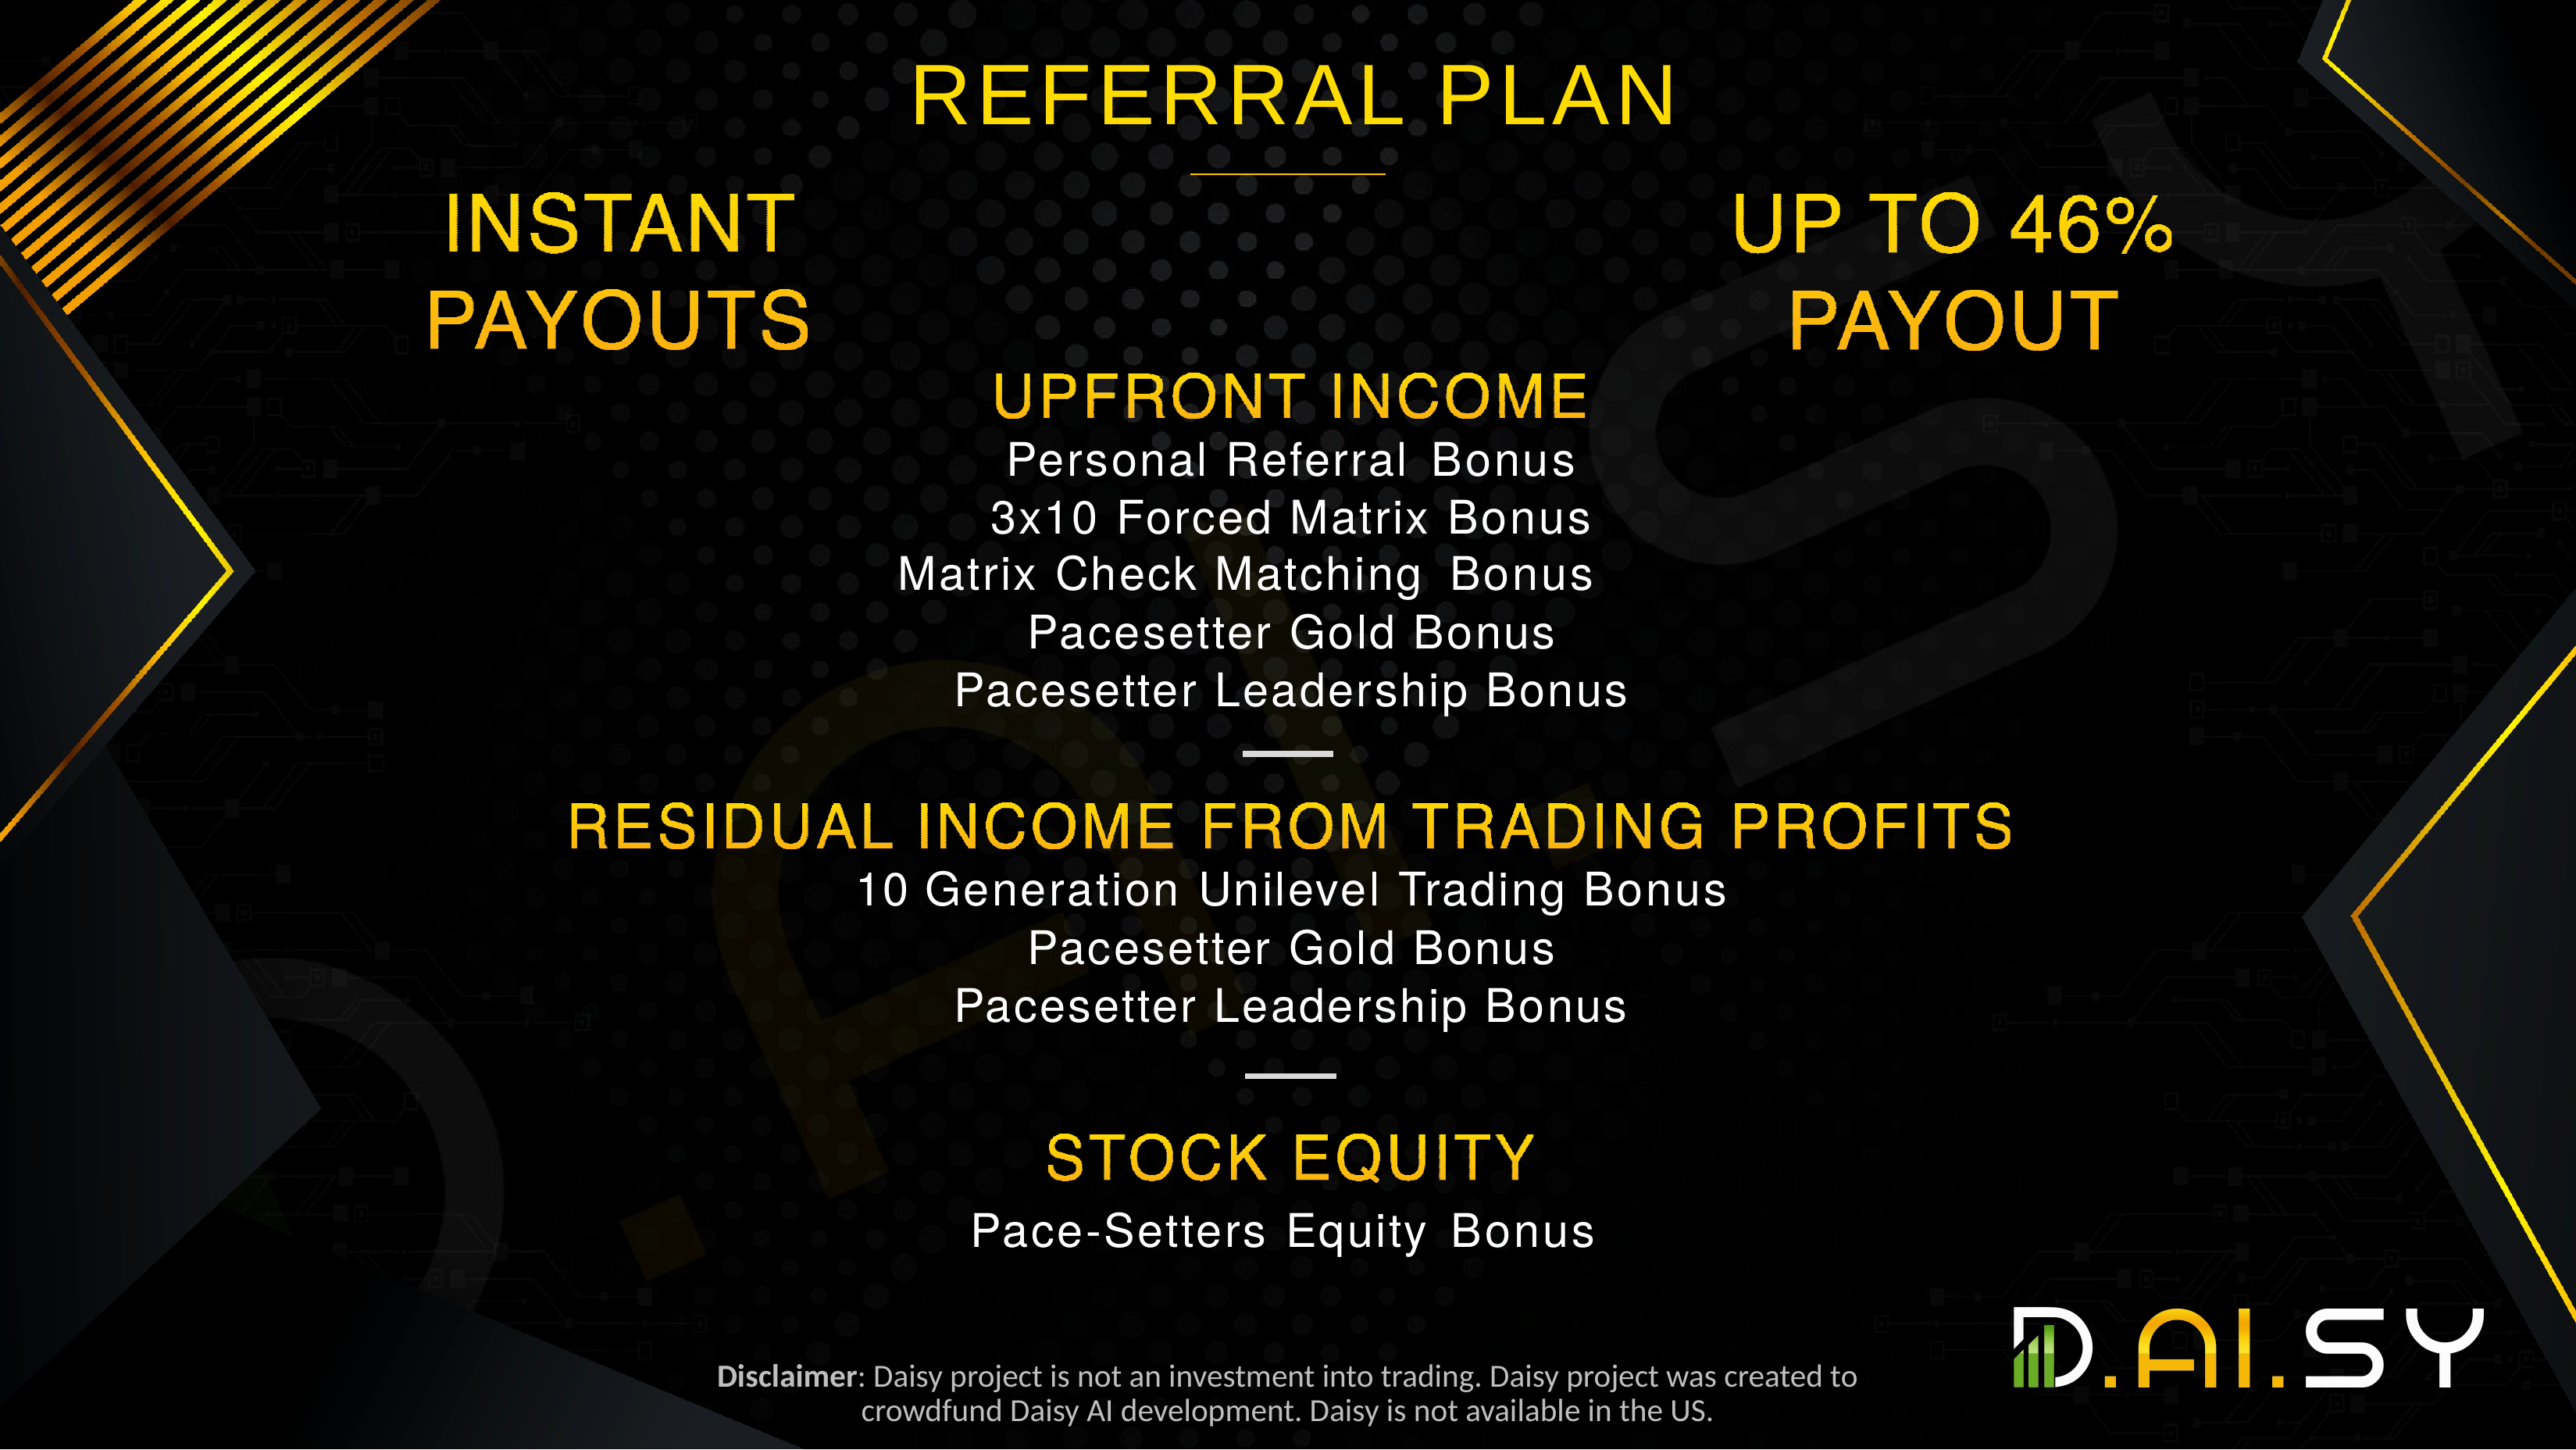

REFERRAL PLAN

Personal Referral Bonus
3x10 Forced Matrix Bonus
Matrix Check Matching Bonus
Pacesetter Gold Bonus
Pacesetter Leadership Bonus

10 Generation Unilevel Trading Bonus
Pacesetter Gold Bonus
Pacesetter Leadership Bonus

Pace-Setters Equity Bonus
Disclaimer: Daisy project is not an investment into trading. Daisy project was created to crowdfund Daisy AI development. Daisy is not available in the US.